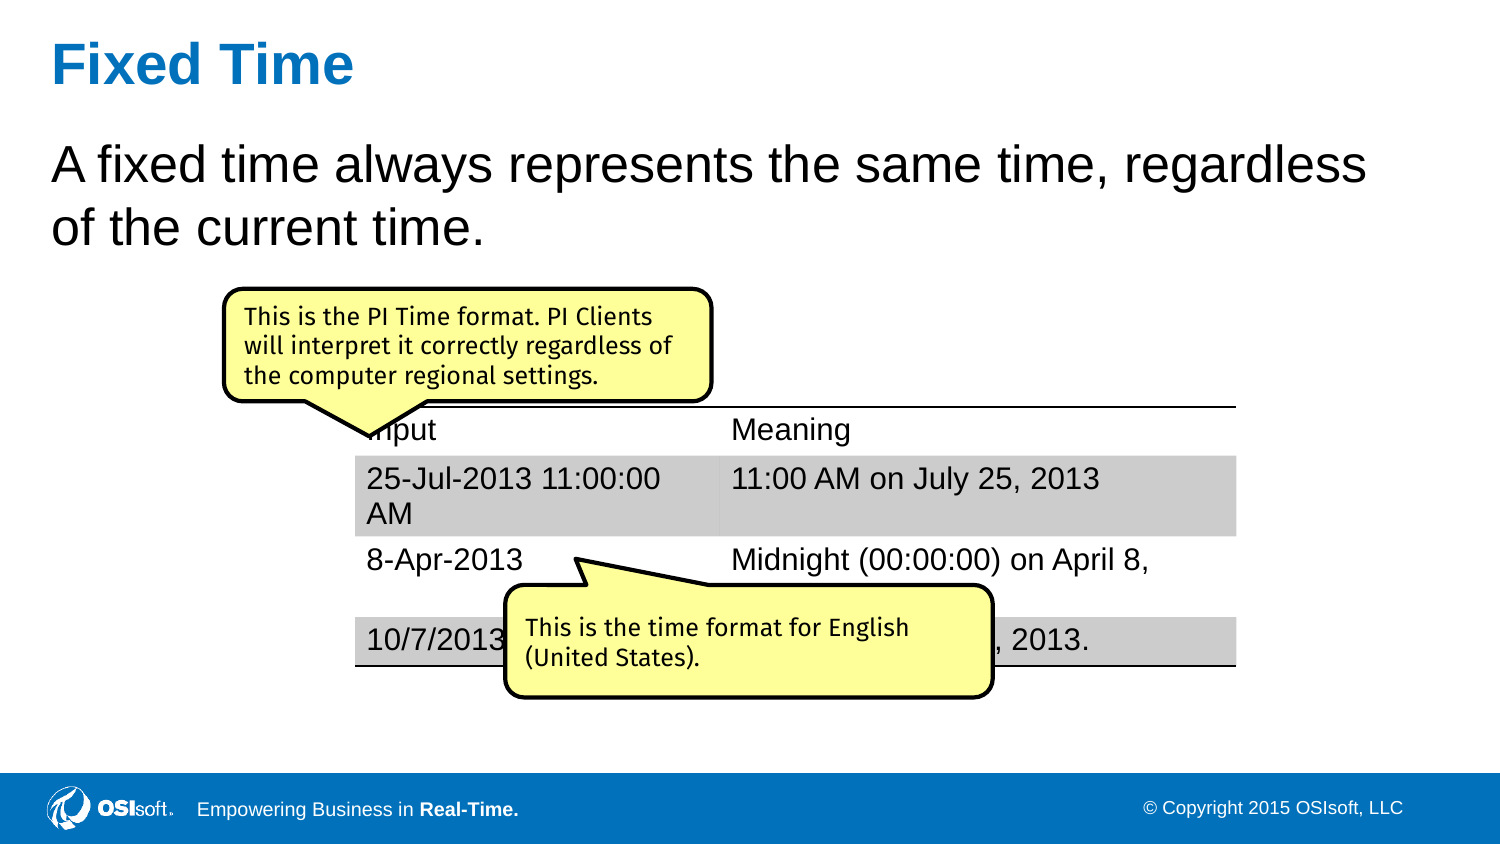

# Fixed Time
A fixed time always represents the same time, regardless of the current time.

This is the PI Time format. PI Clients will interpret it correctly regardless of the computer regional settings.
| Input | Meaning |
| --- | --- |
| 25-Jul-2013 11:00:00 AM | 11:00 AM on July 25, 2013 |
| 8-Apr-2013 | Midnight (00:00:00) on April 8, 2013 |
| 10/7/2013 4:00:00 PM | 4 PM on October 7, 2013. |
This is the time format for English (United States).